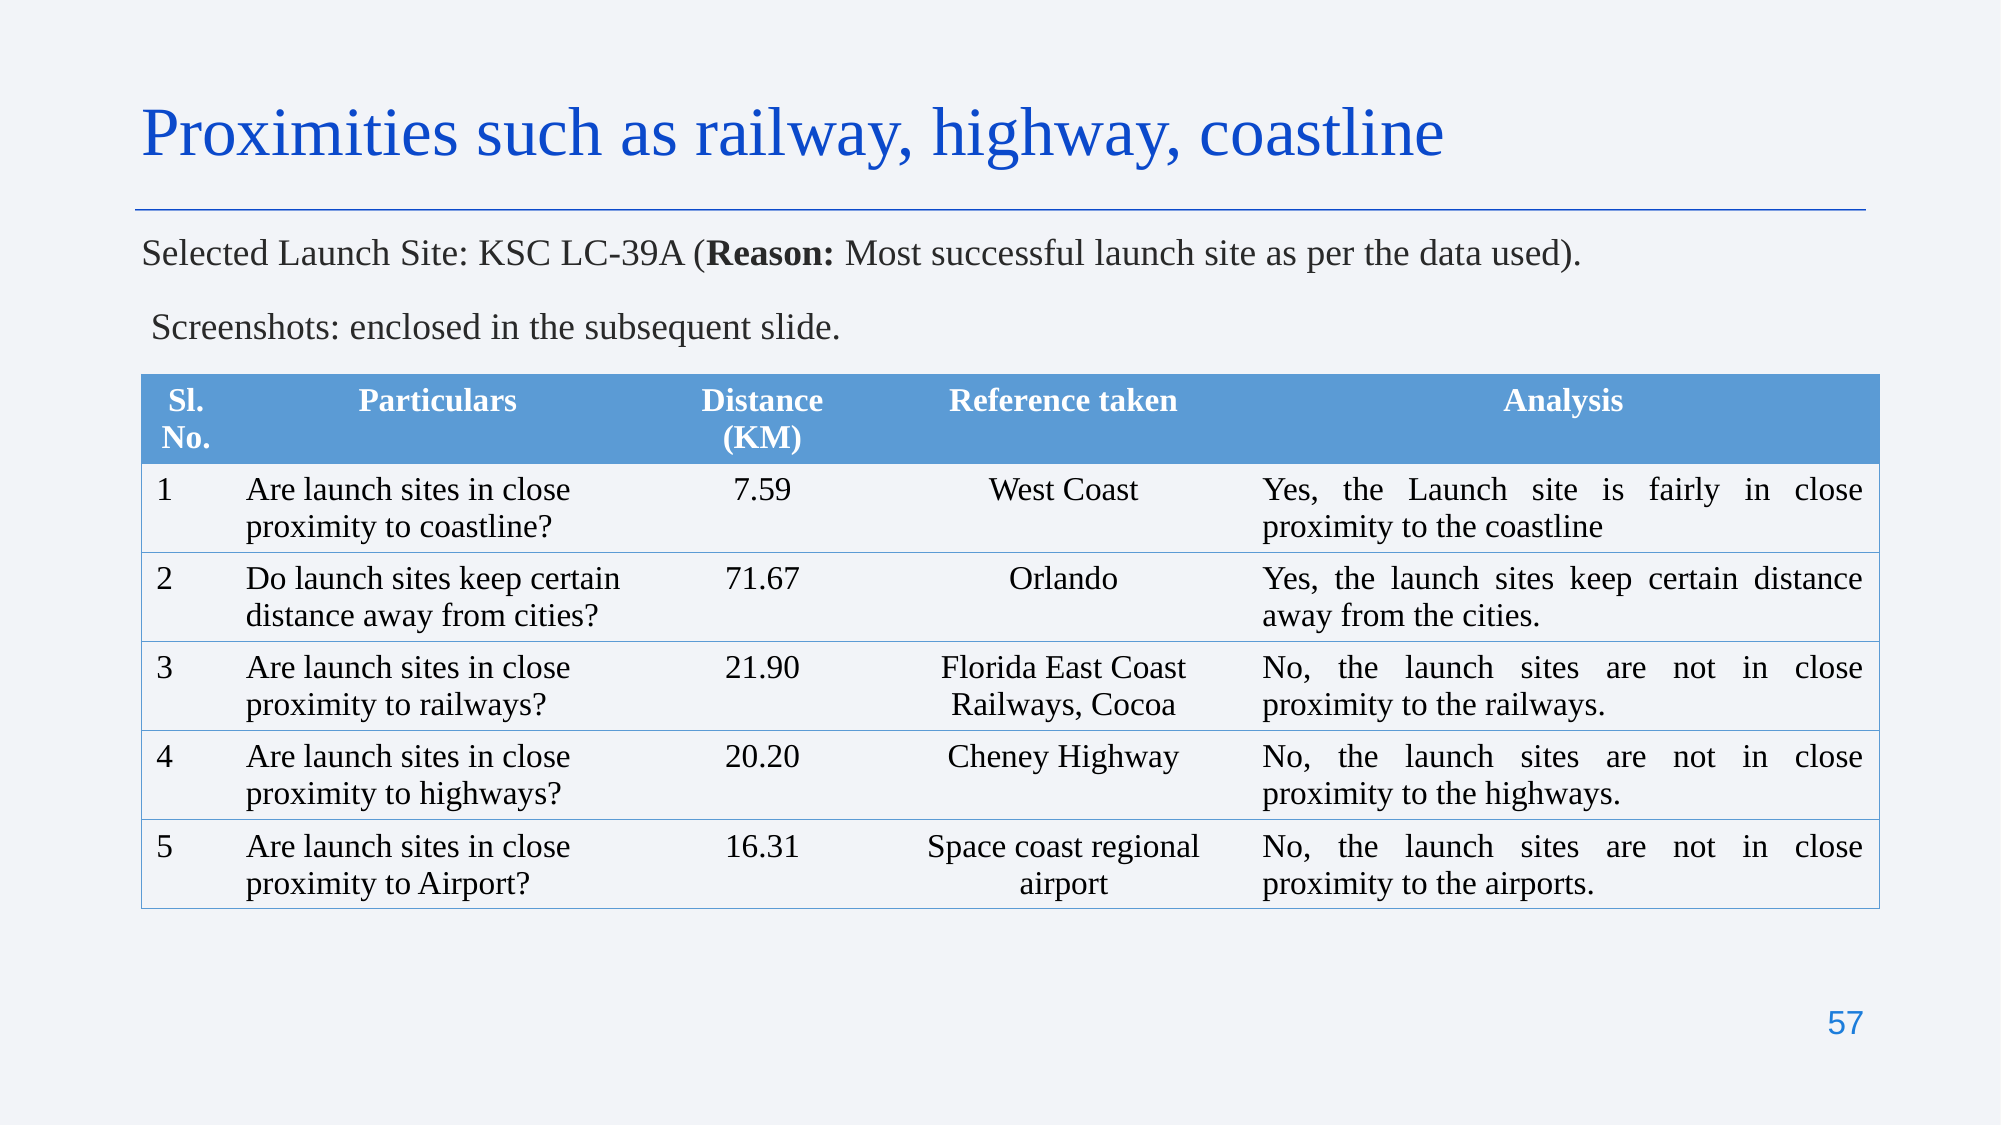

Proximities such as railway, highway, coastline
Selected Launch Site: KSC LC-39A (Reason: Most successful launch site as per the data used).
 Screenshots: enclosed in the subsequent slide.
| Sl. No. | Particulars | Distance (KM) | Reference taken | Analysis |
| --- | --- | --- | --- | --- |
| 1 | Are launch sites in close proximity to coastline? | 7.59 | West Coast | Yes, the Launch site is fairly in close proximity to the coastline |
| 2 | Do launch sites keep certain distance away from cities? | 71.67 | Orlando | Yes, the launch sites keep certain distance away from the cities. |
| 3 | Are launch sites in close proximity to railways? | 21.90 | Florida East Coast Railways, Cocoa | No, the launch sites are not in close proximity to the railways. |
| 4 | Are launch sites in close proximity to highways? | 20.20 | Cheney Highway | No, the launch sites are not in close proximity to the highways. |
| 5 | Are launch sites in close proximity to Airport? | 16.31 | Space coast regional airport | No, the launch sites are not in close proximity to the airports. |
57